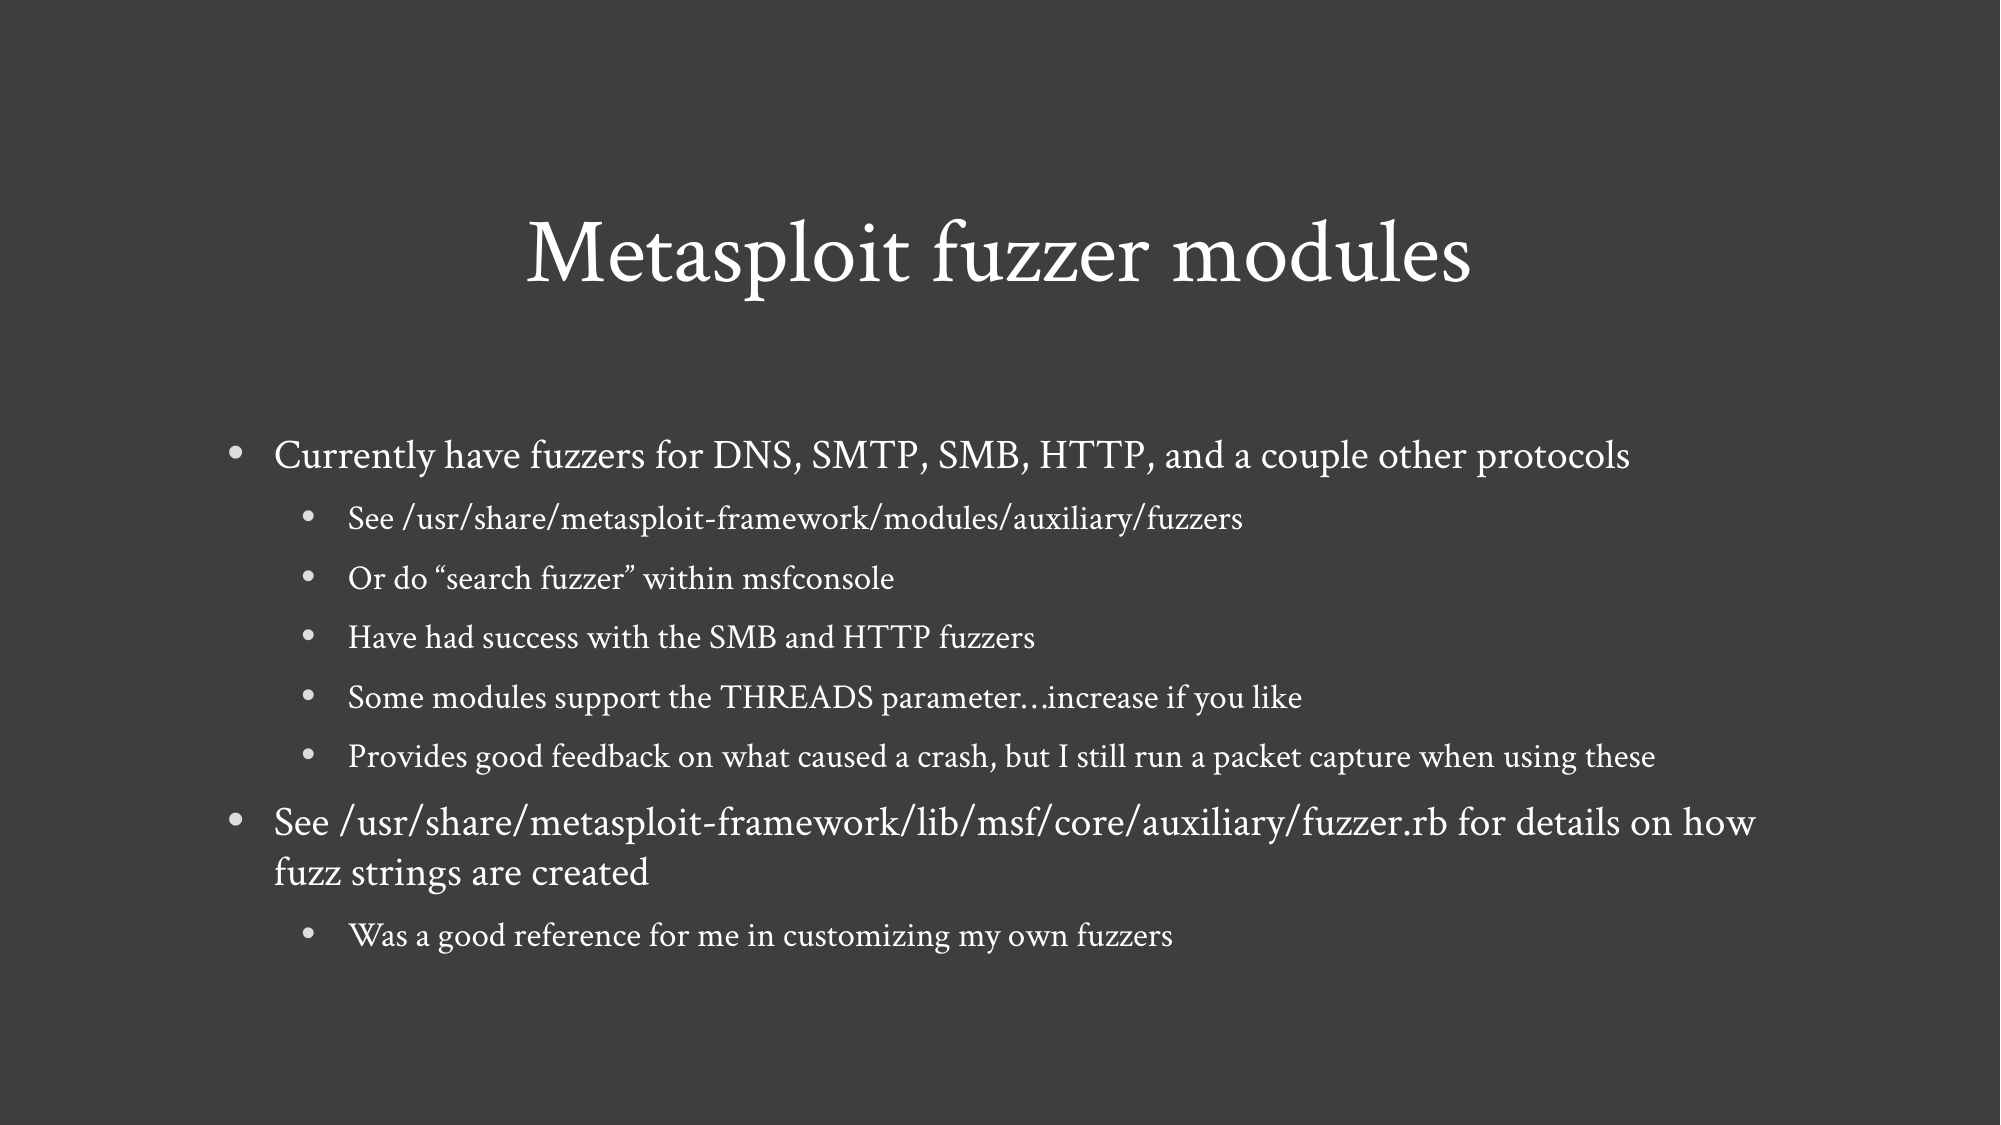

# Metasploit fuzzer modules
Currently have fuzzers for DNS, SMTP, SMB, HTTP, and a couple other protocols
See /usr/share/metasploit-framework/modules/auxiliary/fuzzers
Or do “search fuzzer” within msfconsole
Have had success with the SMB and HTTP fuzzers
Some modules support the THREADS parameter…increase if you like
Provides good feedback on what caused a crash, but I still run a packet capture when using these
See /usr/share/metasploit-framework/lib/msf/core/auxiliary/fuzzer.rb for details on how fuzz strings are created
Was a good reference for me in customizing my own fuzzers